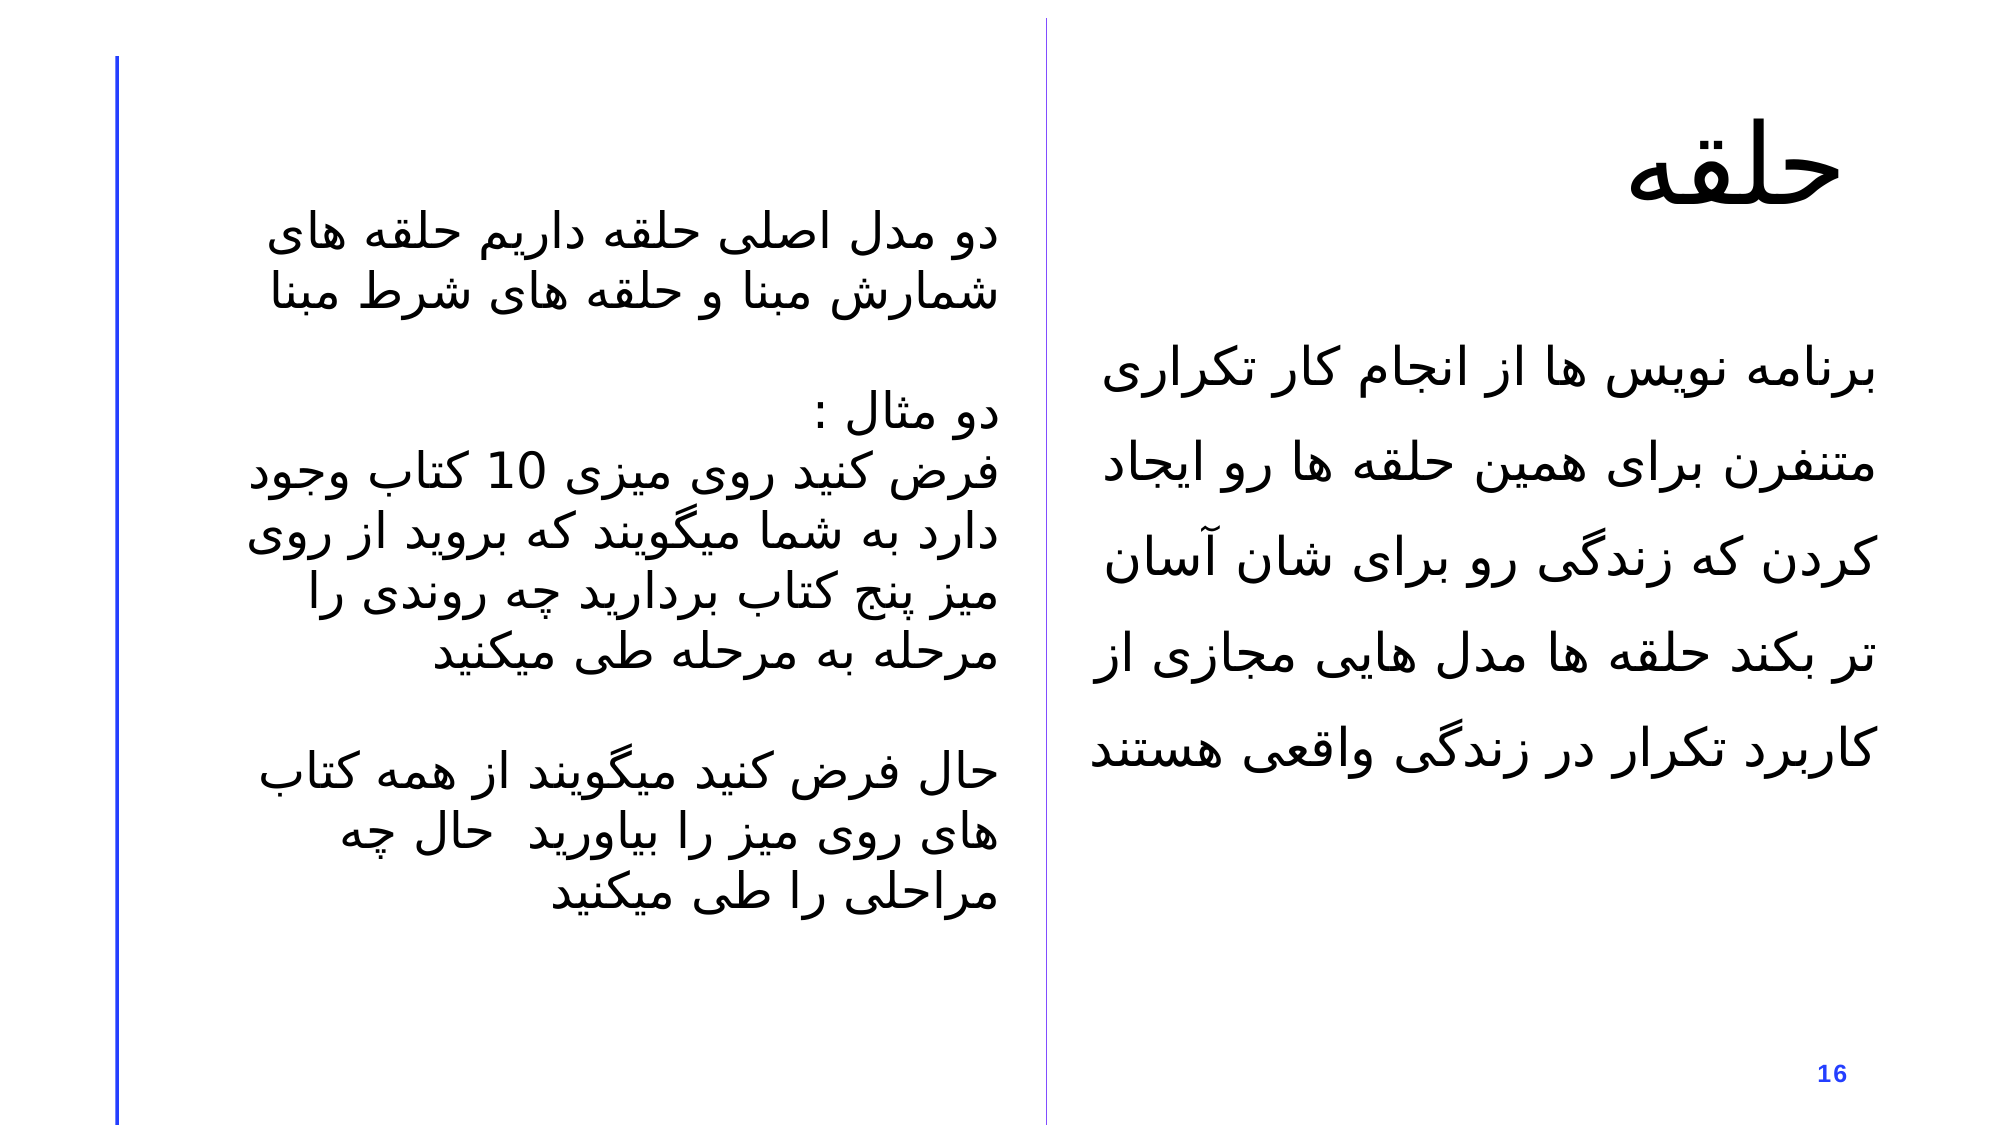

# حلقه
دو مدل اصلی حلقه داریم حلقه های شمارش مبنا و حلقه های شرط مبنا

دو مثال :
فرض کنید روی میزی 10 کتاب وجود دارد به شما میگویند که بروید از روی میز پنج کتاب بردارید چه روندی را مرحله به مرحله طی میکنید

حال فرض کنید میگویند از همه کتاب های روی میز را بیاورید  حال چه مراحلی را طی میکنید

برنامه نویس ها از انجام کار تکراری متنفرن برای همین حلقه ها رو ایجاد کردن که زندگی رو برای شان آسان تر بکند حلقه ها مدل هایی مجازی از کاربرد تکرار در زندگی واقعی هستند

16